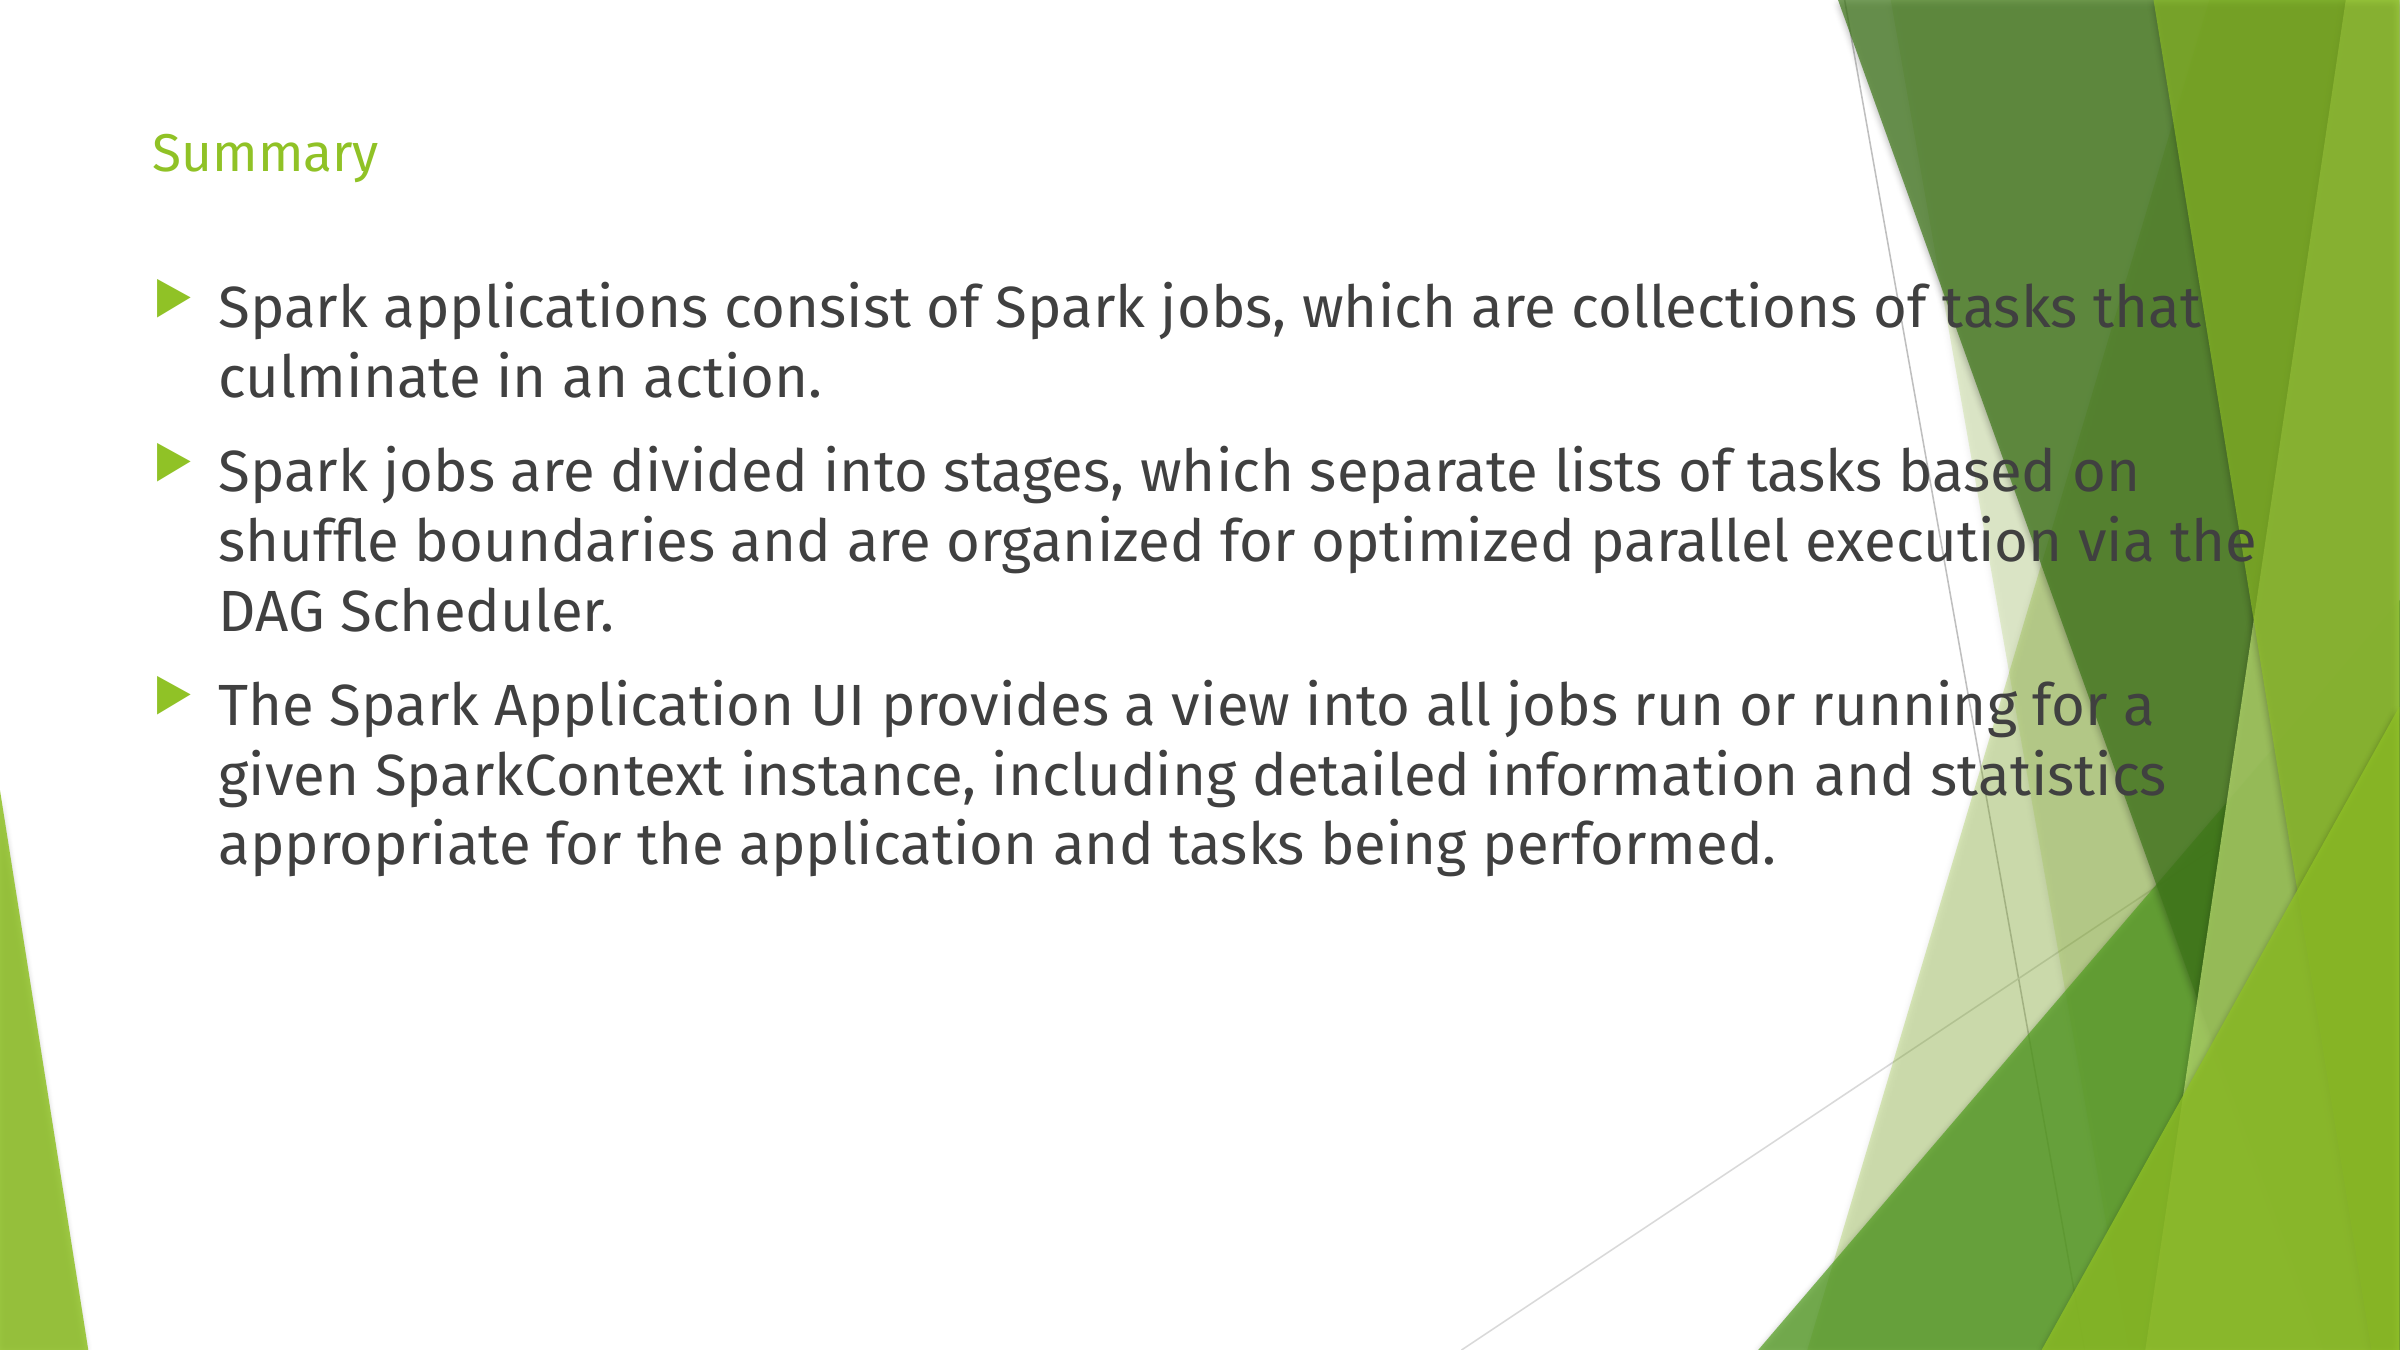

# Summary
Spark applications consist of Spark jobs, which are collections of tasks that culminate in an action.
Spark jobs are divided into stages, which separate lists of tasks based on shuffle boundaries and are organized for optimized parallel execution via the DAG Scheduler.
The Spark Application UI provides a view into all jobs run or running for a given SparkContext instance, including detailed information and statistics appropriate for the application and tasks being performed.